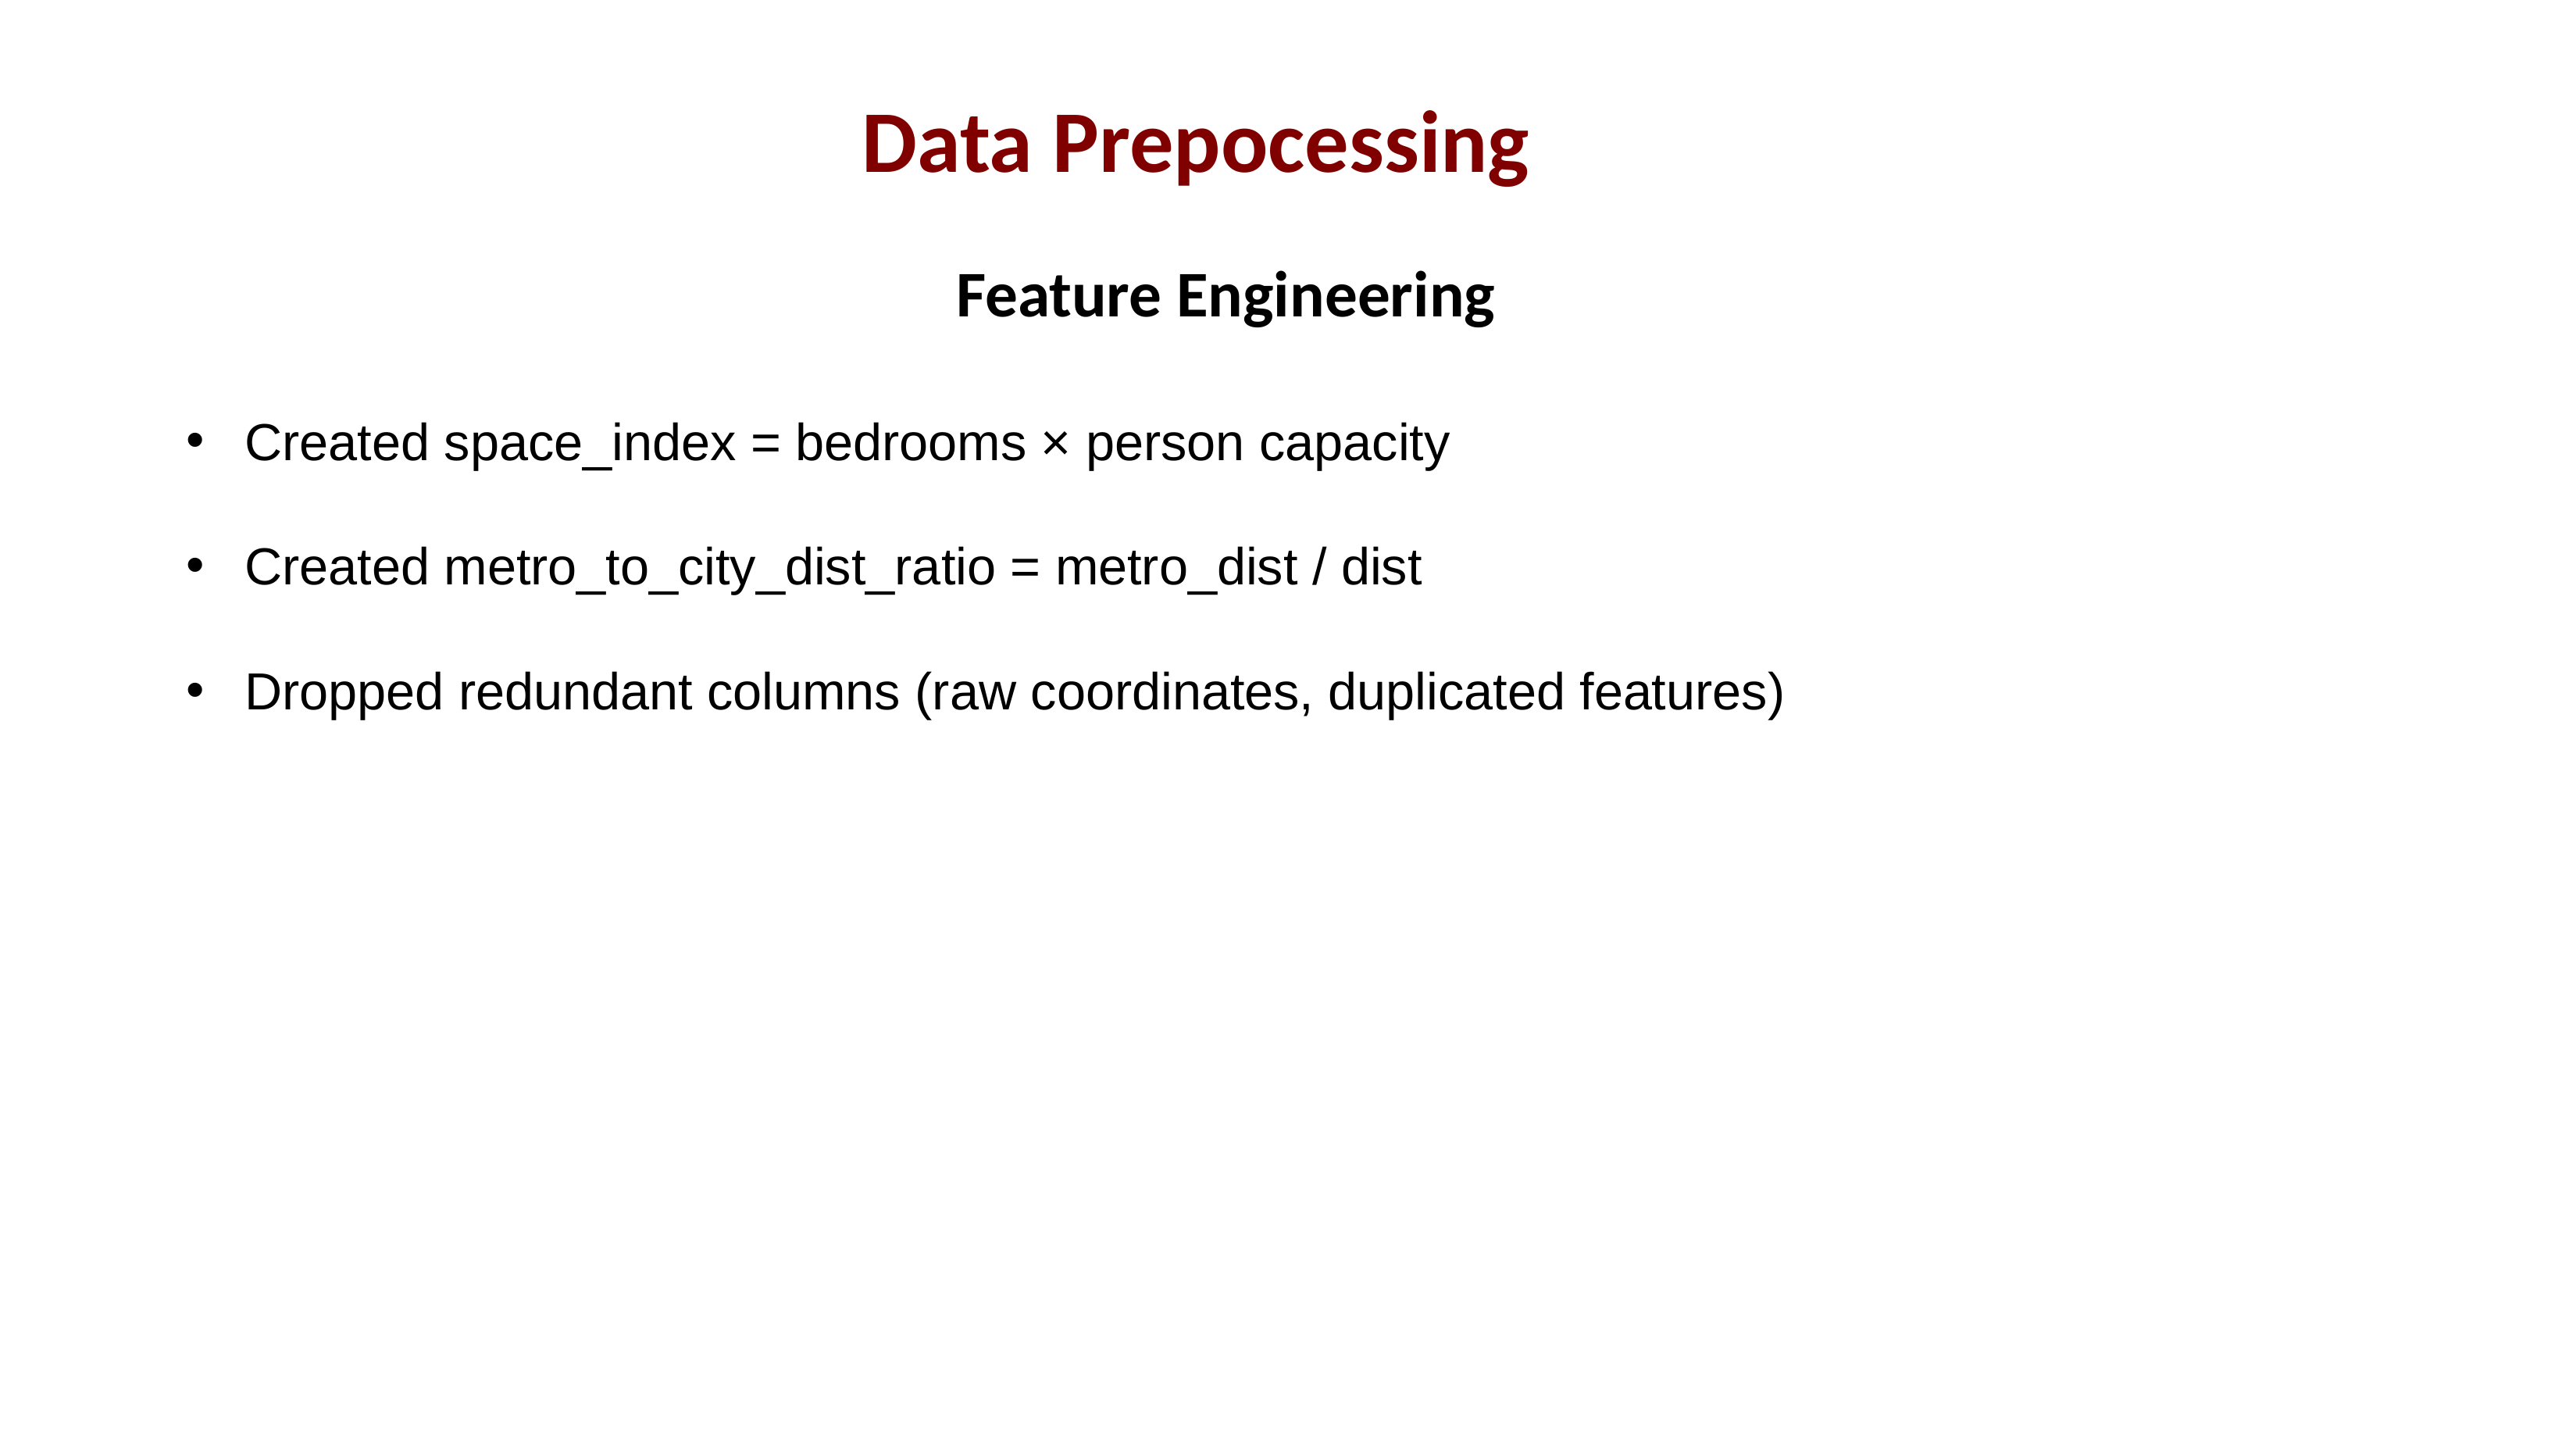

# Data Prepocessing
Feature Engineering

Created space_index = bedrooms × person capacity

Created metro_to_city_dist_ratio = metro_dist / dist

Dropped redundant columns (raw coordinates, duplicated features)